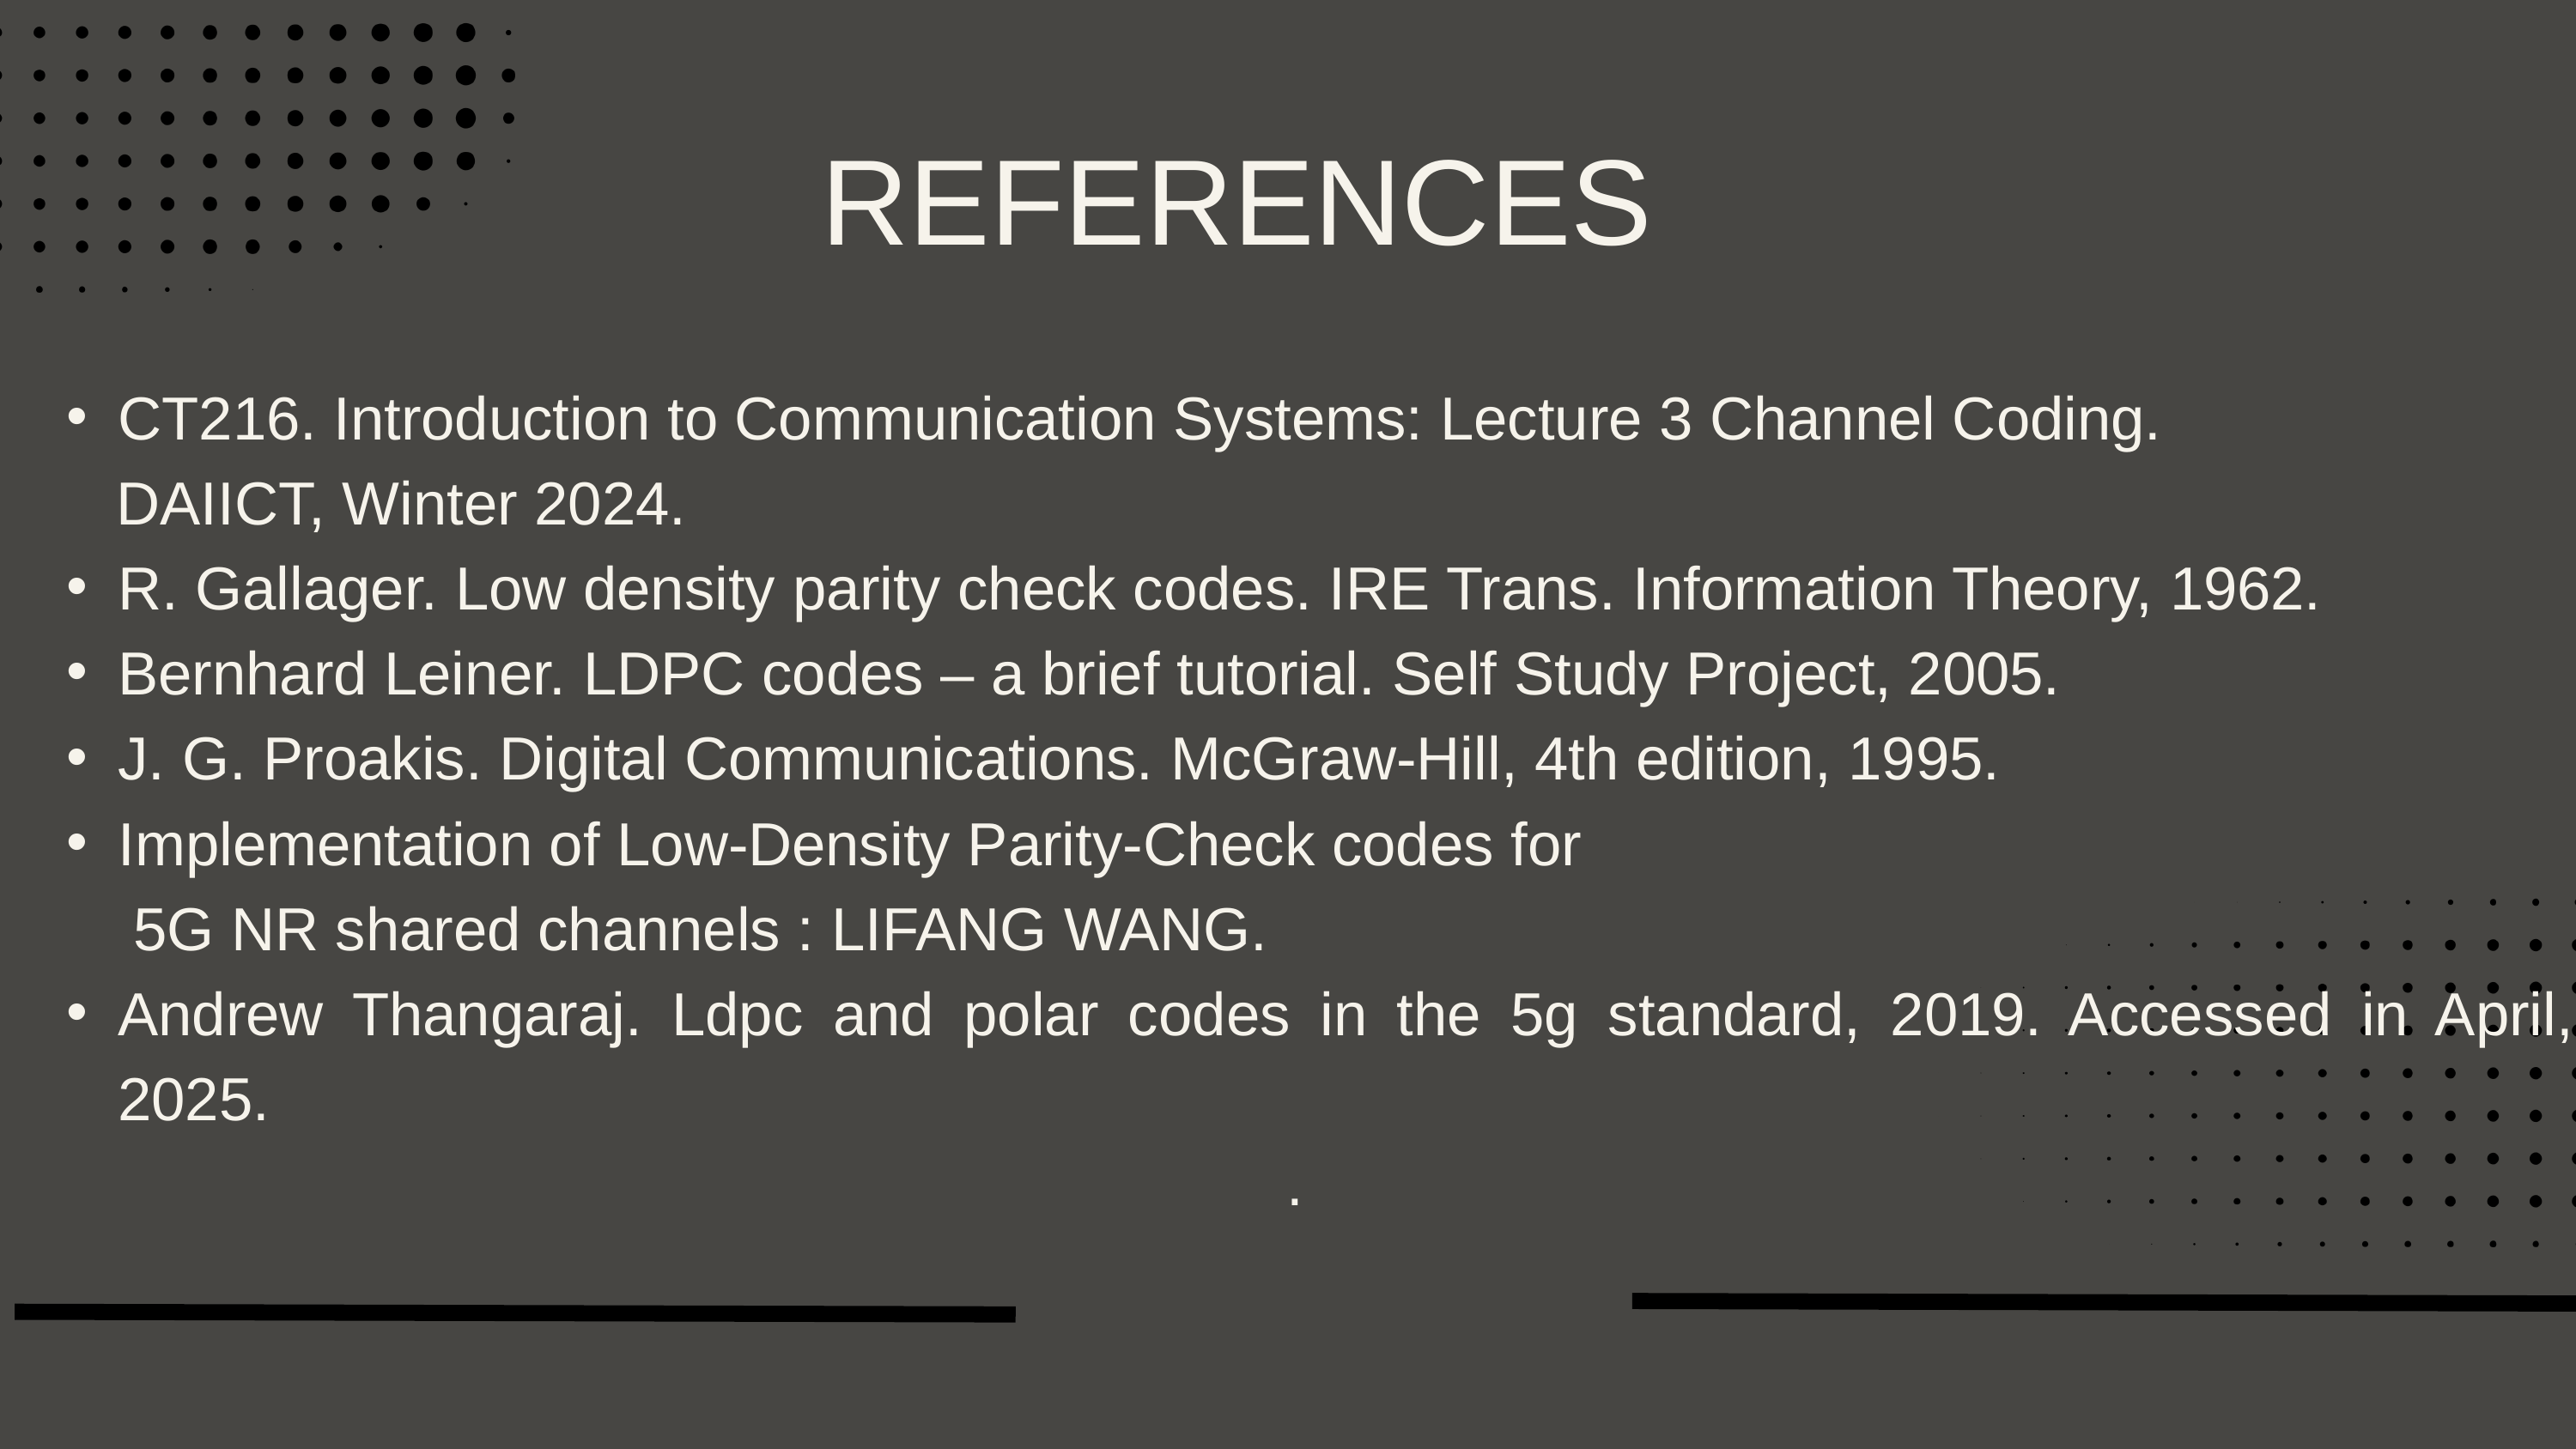

REFERENCES
CT216. Introduction to Communication Systems: Lecture 3 Channel Coding.
      DAIICT, Winter 2024.
R. Gallager. Low density parity check codes. IRE Trans. Information Theory, 1962.
Bernhard Leiner. LDPC codes – a brief tutorial. Self Study Project, 2005.
J. G. Proakis. Digital Communications. McGraw-Hill, 4th edition, 1995.
Implementation of Low-Density Parity-Check codes for
       5G NR shared channels : LIFANG WANG.
Andrew Thangaraj. Ldpc and polar codes in the 5g standard, 2019. Accessed in April, 2025.
.